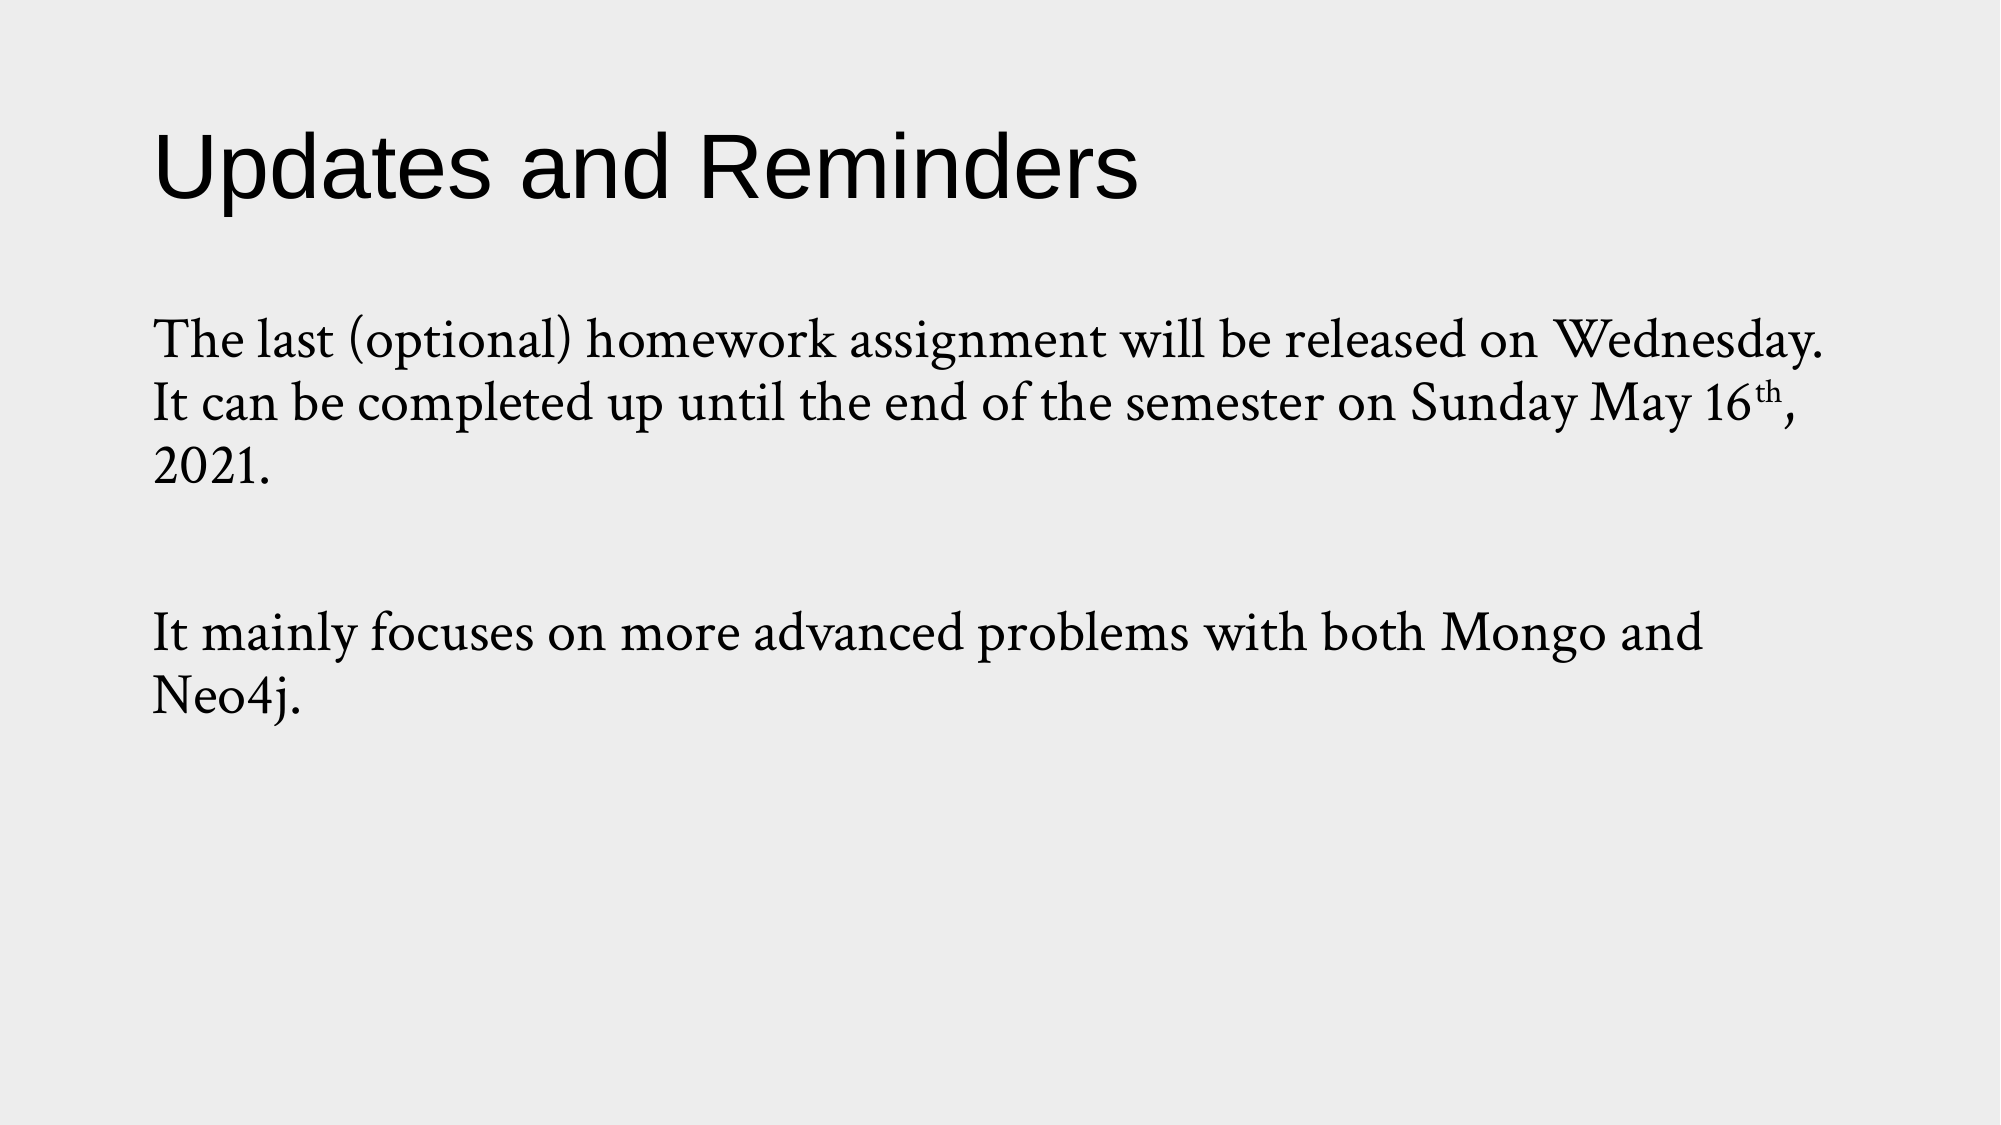

# Updates and Reminders
The last (optional) homework assignment will be released on Wednesday. It can be completed up until the end of the semester on Sunday May 16th, 2021.

It mainly focuses on more advanced problems with both Mongo and Neo4j.